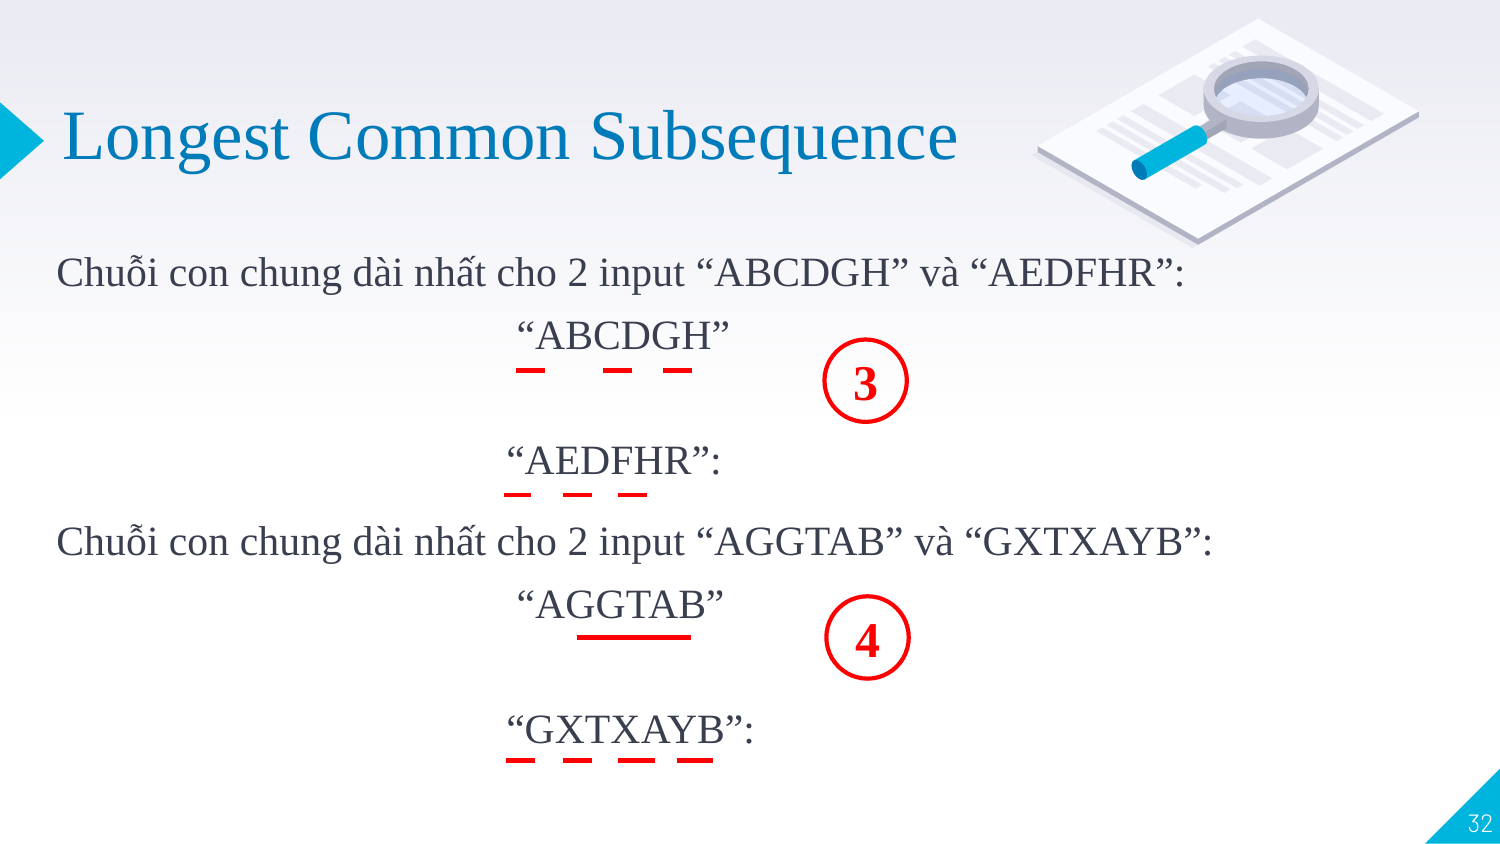

# Longest Common Subsequence
Chuỗi con chung dài nhất cho 2 input “ABCDGH” và “AEDFHR”:
			 “ABCDGH”

			“AEDFHR”:
3
Chuỗi con chung dài nhất cho 2 input “AGGTAB” và “GXTXAYB”:
			 “AGGTAB”

			“GXTXAYB”:
4
32